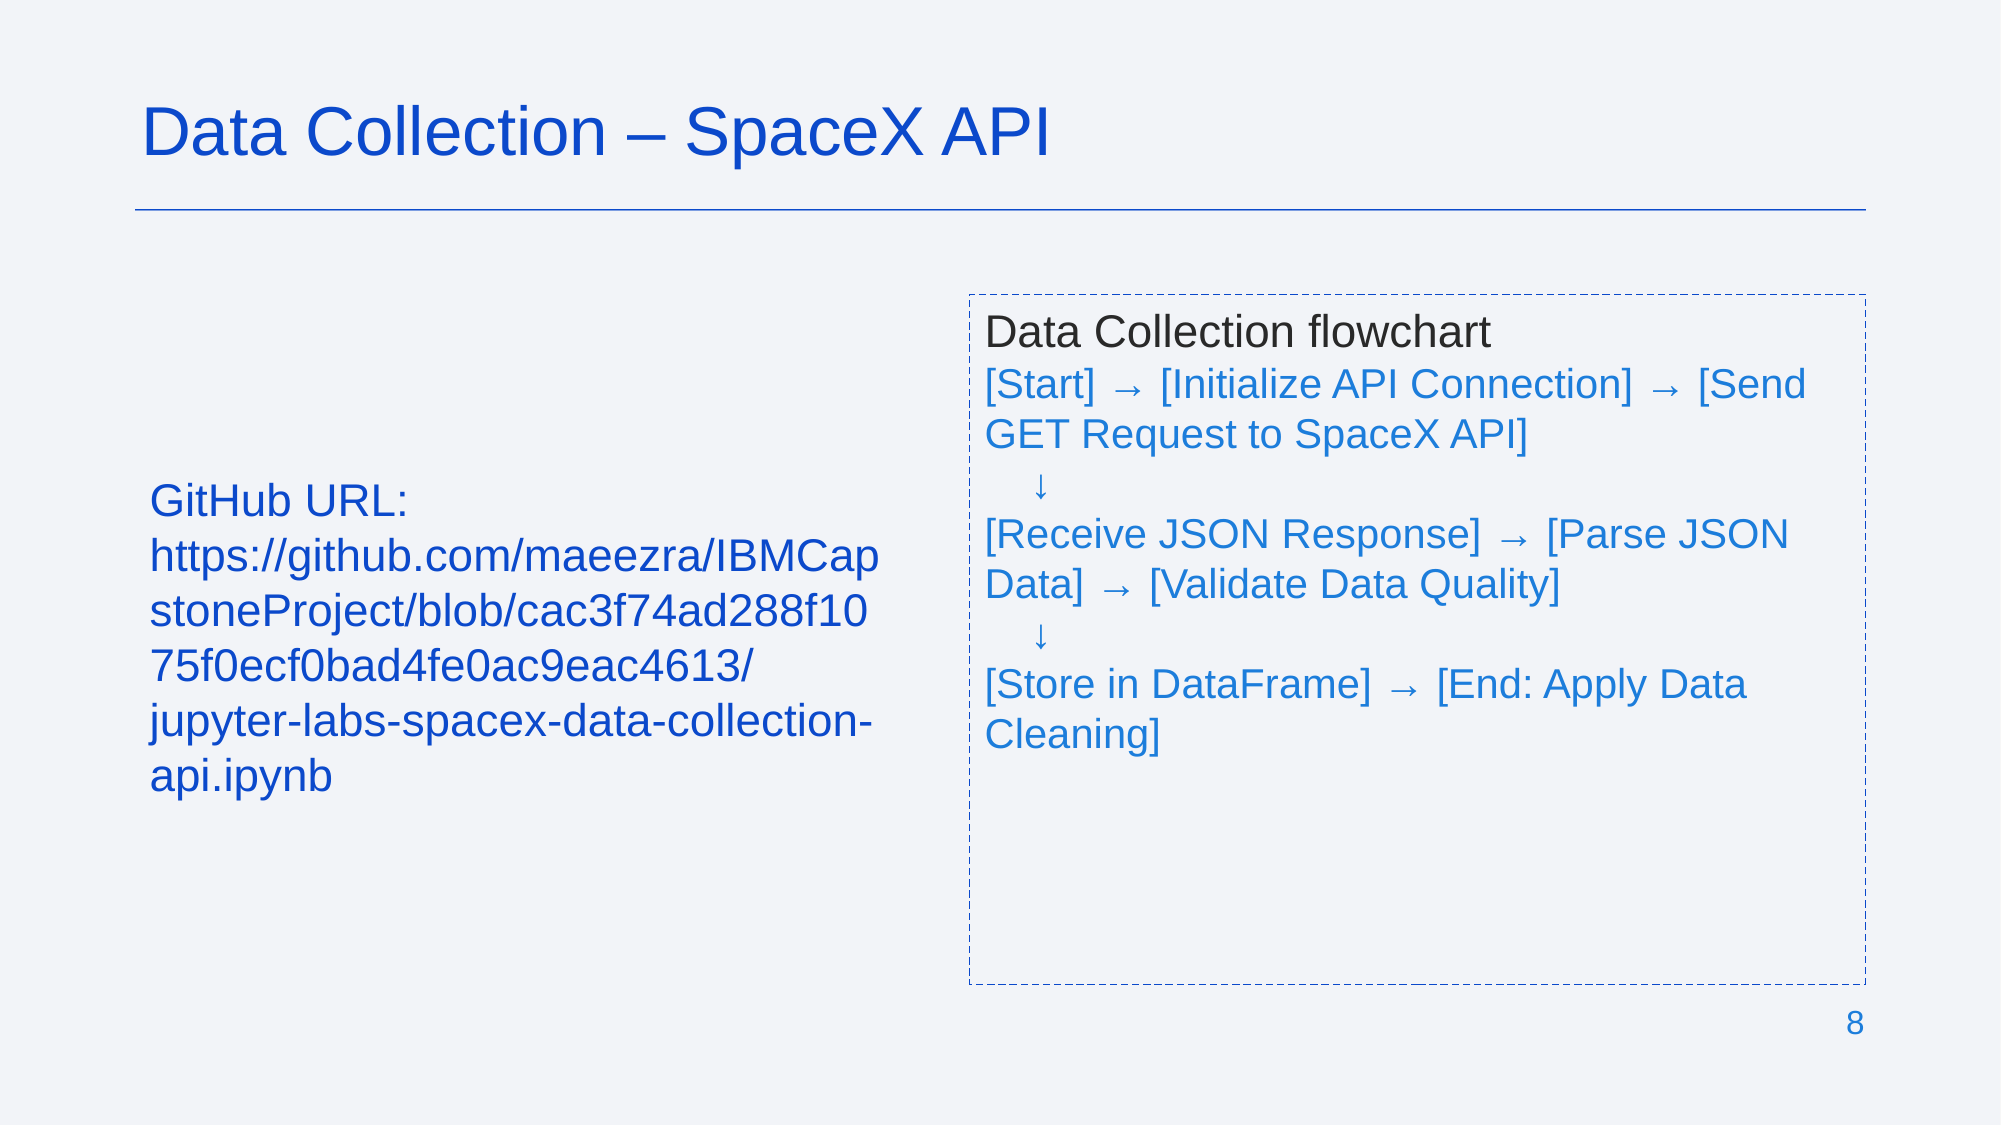

Data Collection – SpaceX API
Data Collection flowchart
[Start] → [Initialize API Connection] → [Send GET Request to SpaceX API]
    ↓
[Receive JSON Response] → [Parse JSON Data] → [Validate Data Quality]
    ↓
[Store in DataFrame] → [End: Apply Data Cleaning]

GitHub URL: https://github.com/maeezra/IBMCapstoneProject/blob/cac3f74ad288f1075f0ecf0bad4fe0ac9eac4613/jupyter-labs-spacex-data-collection-api.ipynb

8